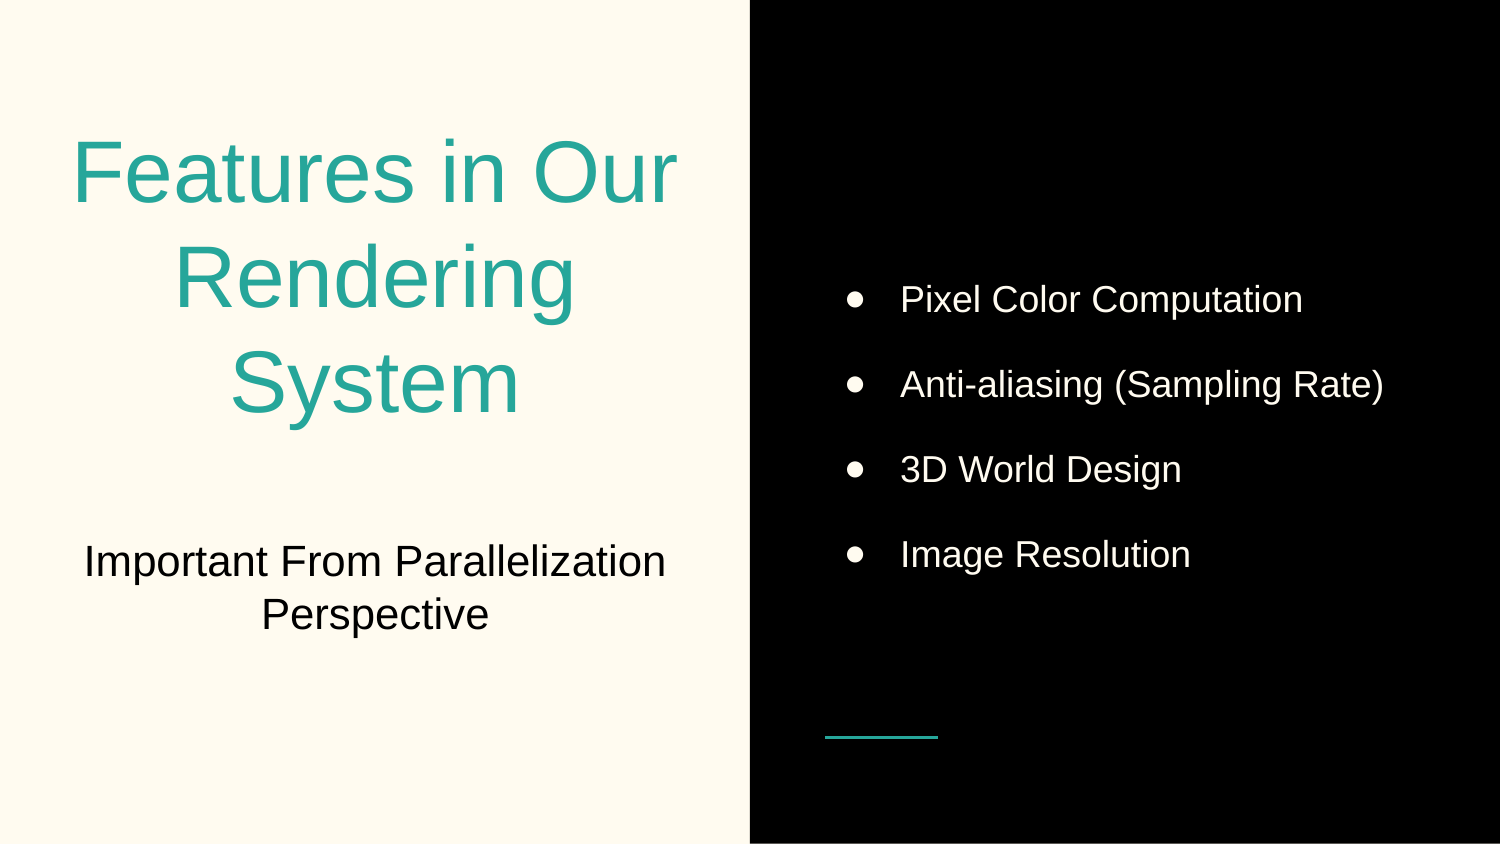

Pixel Color Computation
Anti-aliasing (Sampling Rate)
3D World Design
Image Resolution
# Features in Our Rendering System
Important From Parallelization Perspective